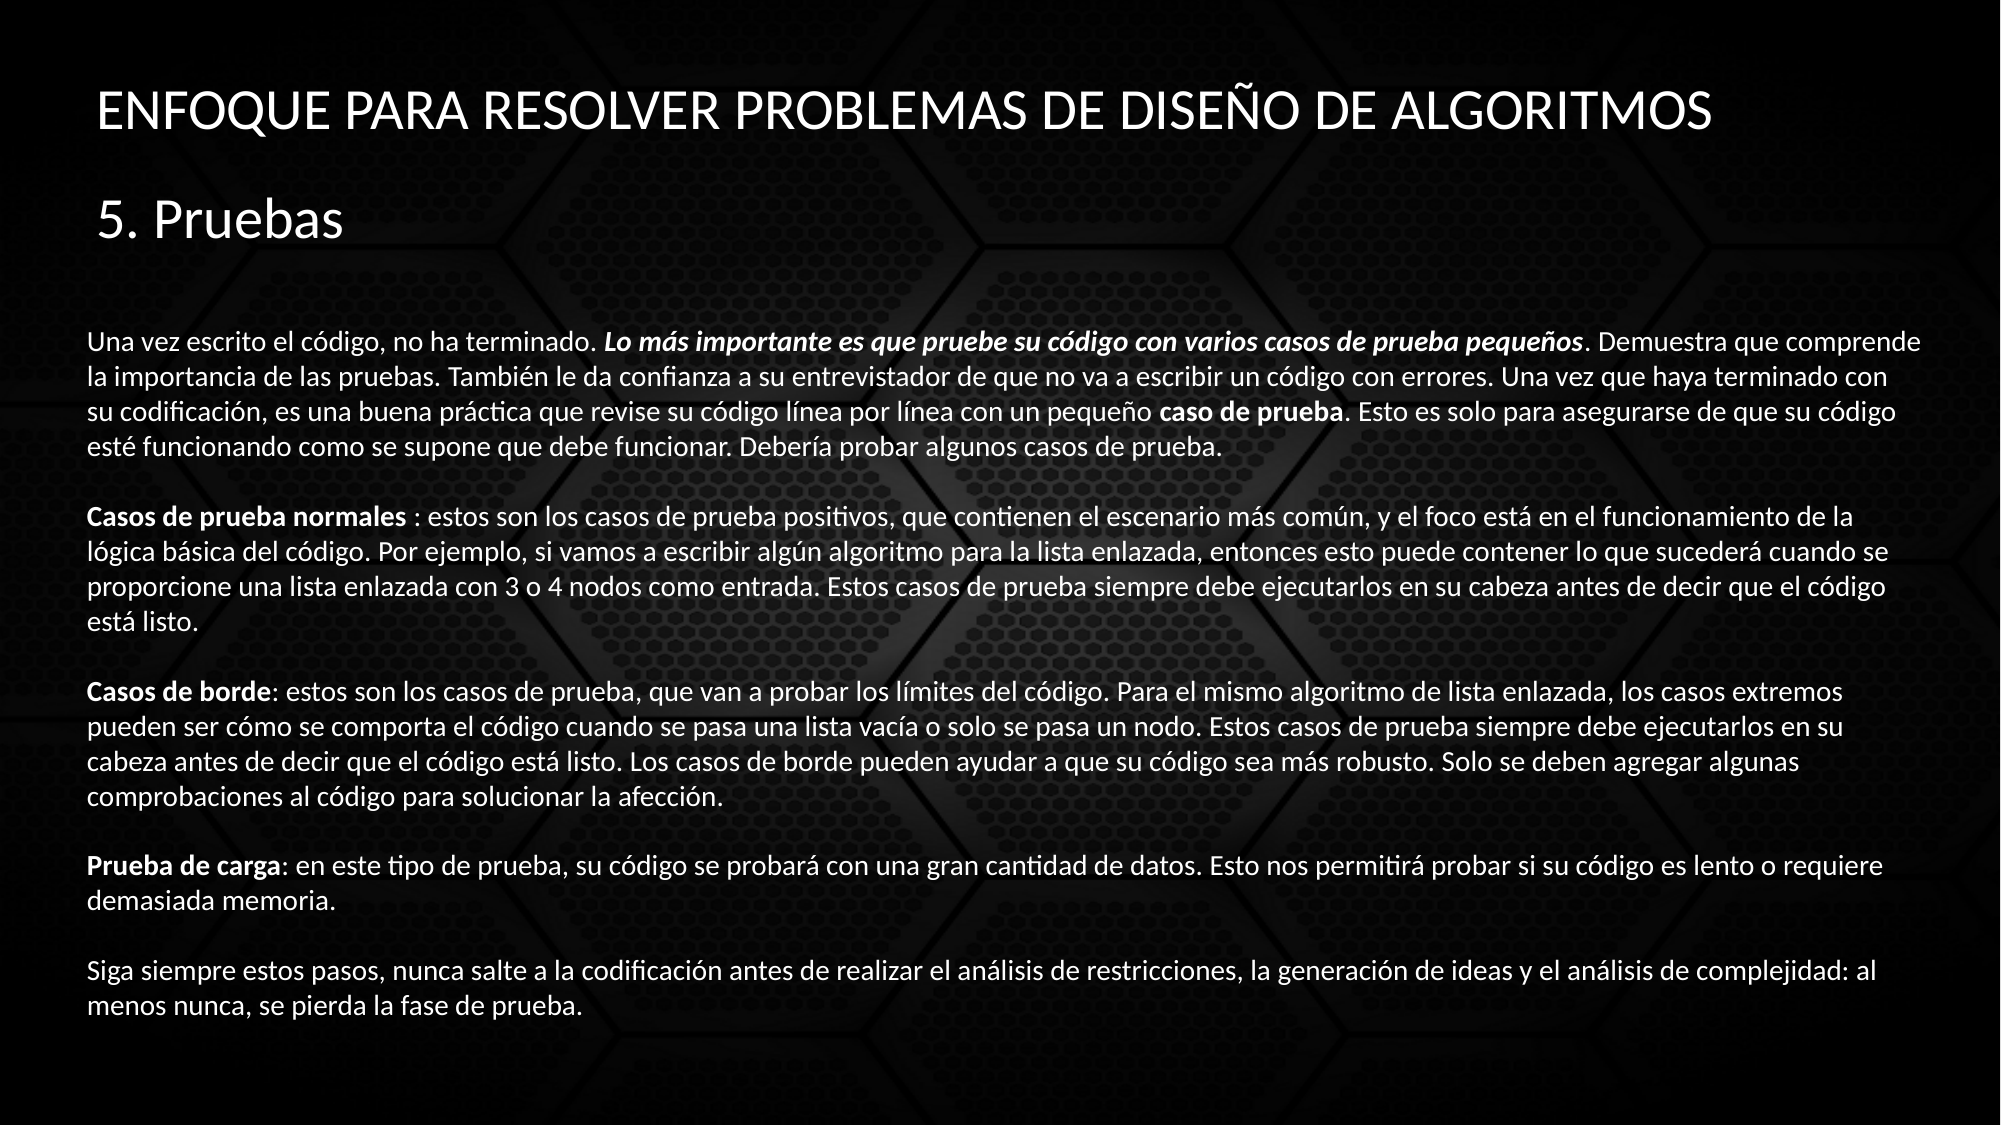

ENFOQUE PARA RESOLVER PROBLEMAS DE DISEÑO DE ALGORITMOS
5. Pruebas
Una vez escrito el código, no ha terminado. Lo más importante es que pruebe su código con varios casos de prueba pequeños. Demuestra que comprende la importancia de las pruebas. También le da confianza a su entrevistador de que no va a escribir un código con errores. Una vez que haya terminado con su codificación, es una buena práctica que revise su código línea por línea con un pequeño caso de prueba. Esto es solo para asegurarse de que su código esté funcionando como se supone que debe funcionar. Debería probar algunos casos de prueba.
Casos de prueba normales : estos son los casos de prueba positivos, que contienen el escenario más común, y el foco está en el funcionamiento de la lógica básica del código. Por ejemplo, si vamos a escribir algún algoritmo para la lista enlazada, entonces esto puede contener lo que sucederá cuando se proporcione una lista enlazada con 3 o 4 nodos como entrada. Estos casos de prueba siempre debe ejecutarlos en su cabeza antes de decir que el código está listo.
Casos de borde: estos son los casos de prueba, que van a probar los límites del código. Para el mismo algoritmo de lista enlazada, los casos extremos pueden ser cómo se comporta el código cuando se pasa una lista vacía o solo se pasa un nodo. Estos casos de prueba siempre debe ejecutarlos en su cabeza antes de decir que el código está listo. Los casos de borde pueden ayudar a que su código sea más robusto. Solo se deben agregar algunas comprobaciones al código para solucionar la afección.
Prueba de carga: en este tipo de prueba, su código se probará con una gran cantidad de datos. Esto nos permitirá probar si su código es lento o requiere demasiada memoria.
Siga siempre estos pasos, nunca salte a la codificación antes de realizar el análisis de restricciones, la generación de ideas y el análisis de complejidad: al menos nunca, se pierda la fase de prueba.